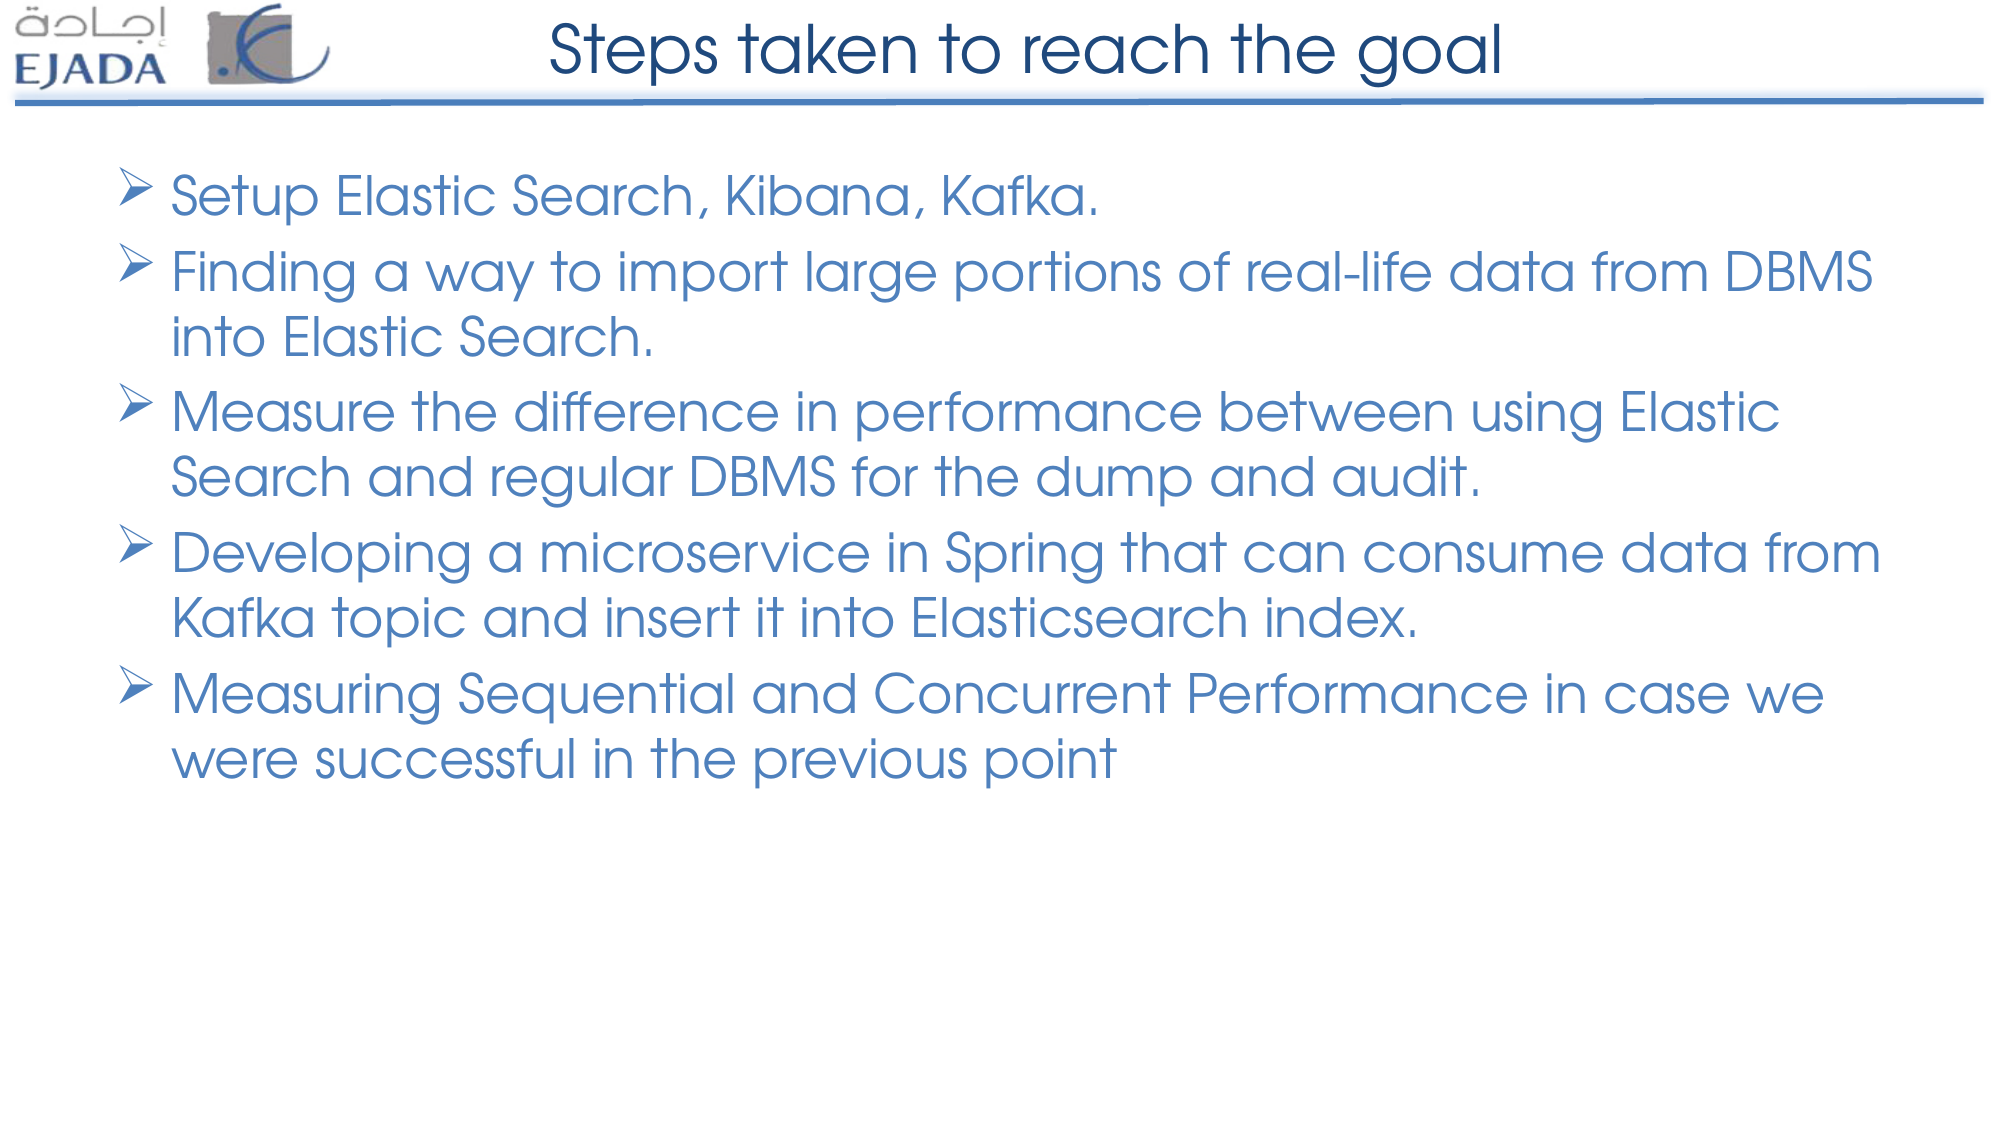

# Steps taken to reach the goal
Setup Elastic Search, Kibana, Kafka.
Finding a way to import large portions of real-life data from DBMS into Elastic Search.
Measure the difference in performance between using Elastic Search and regular DBMS for the dump and audit.
Developing a microservice in Spring that can consume data from Kafka topic and insert it into Elasticsearch index.
Measuring Sequential and Concurrent Performance in case we were successful in the previous point